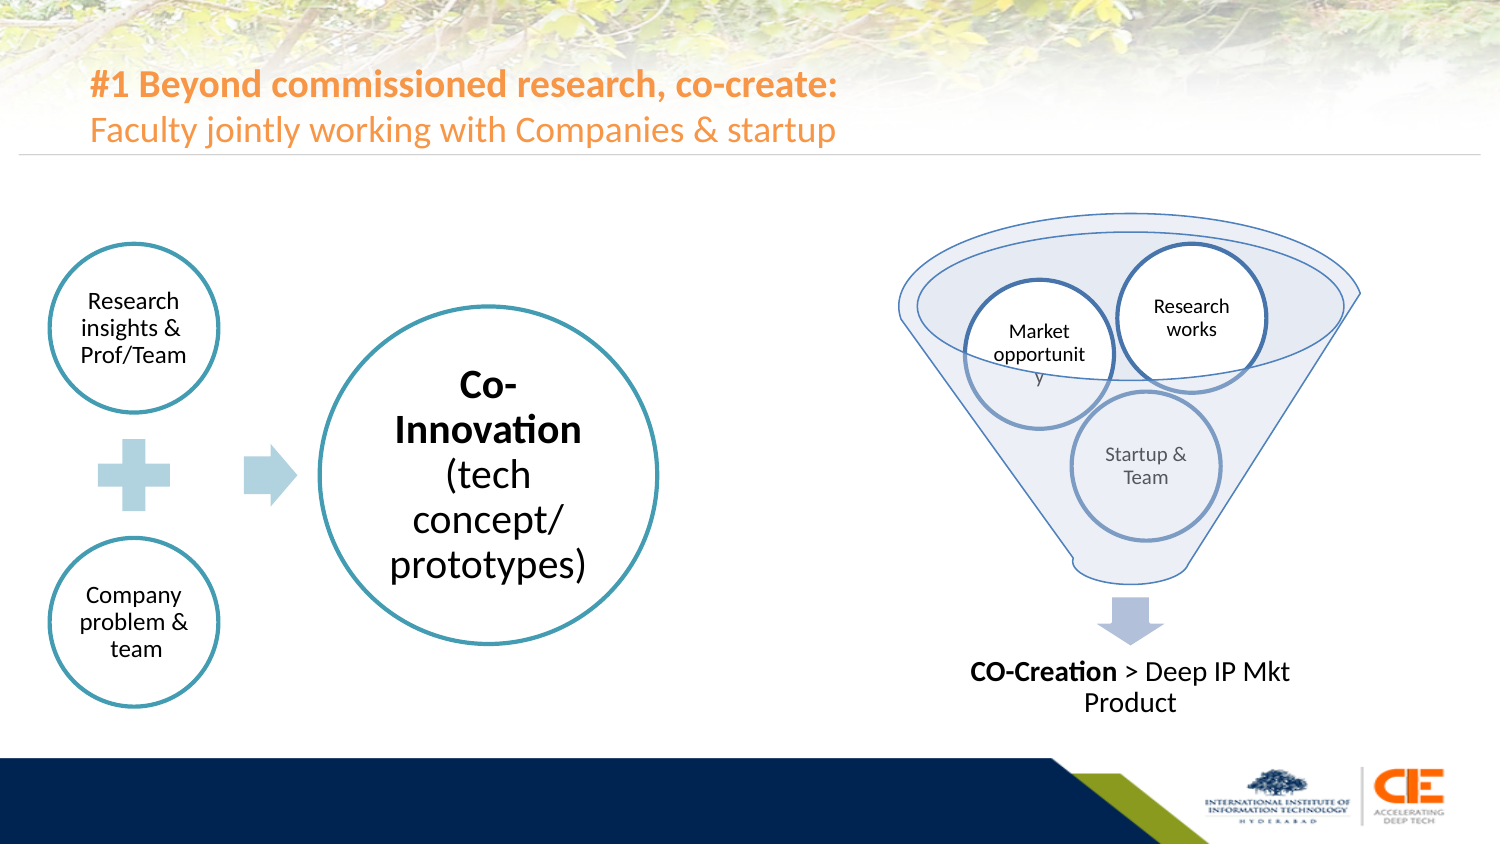

# #1 Beyond commissioned research, co-create: Faculty jointly working with Companies & startup
Research insights &  Prof/Team

Company problem &  team

Co-Innovation (tech concept/ prototypes)
CO-Creation > Deep IP Mkt Product
Startup & Team
Market opportunity
Research works